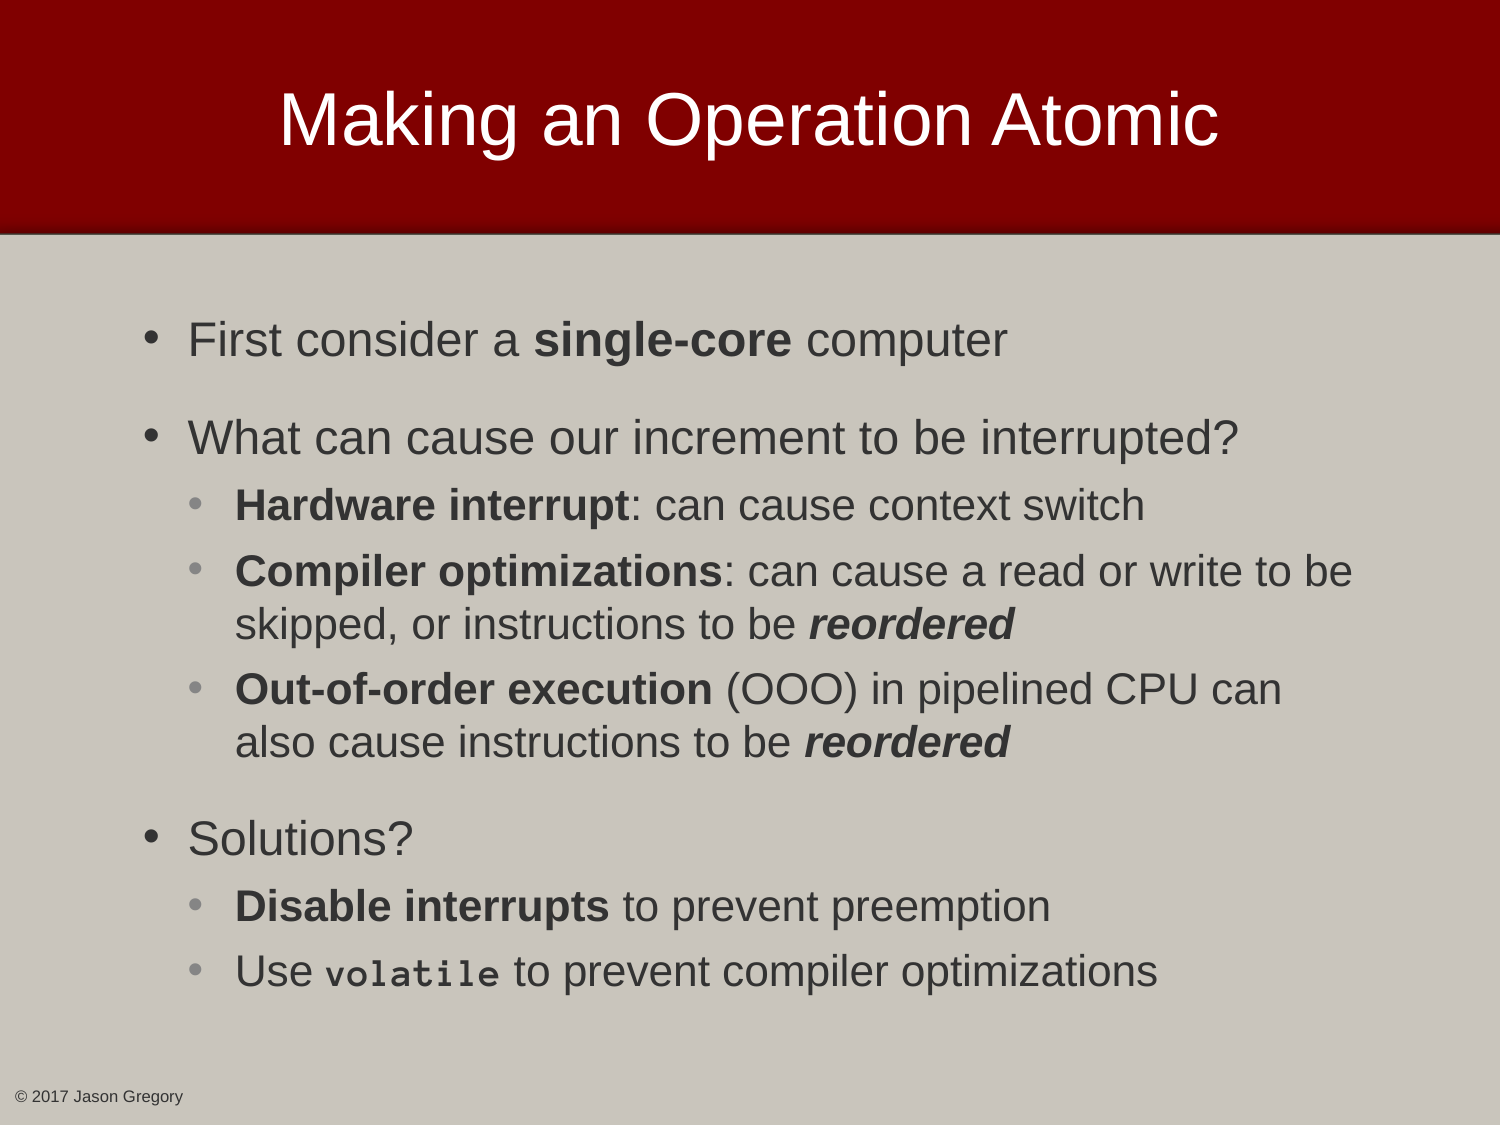

# Making an Operation Atomic
First consider a single-core computer
What can cause our increment to be interrupted?
Hardware interrupt: can cause context switch
Compiler optimizations: can cause a read or write to be skipped, or instructions to be reordered
Out-of-order execution (OOO) in pipelined CPU can also cause instructions to be reordered
Solutions?
Disable interrupts to prevent preemption
Use volatile to prevent compiler optimizations
© 2017 Jason Gregory